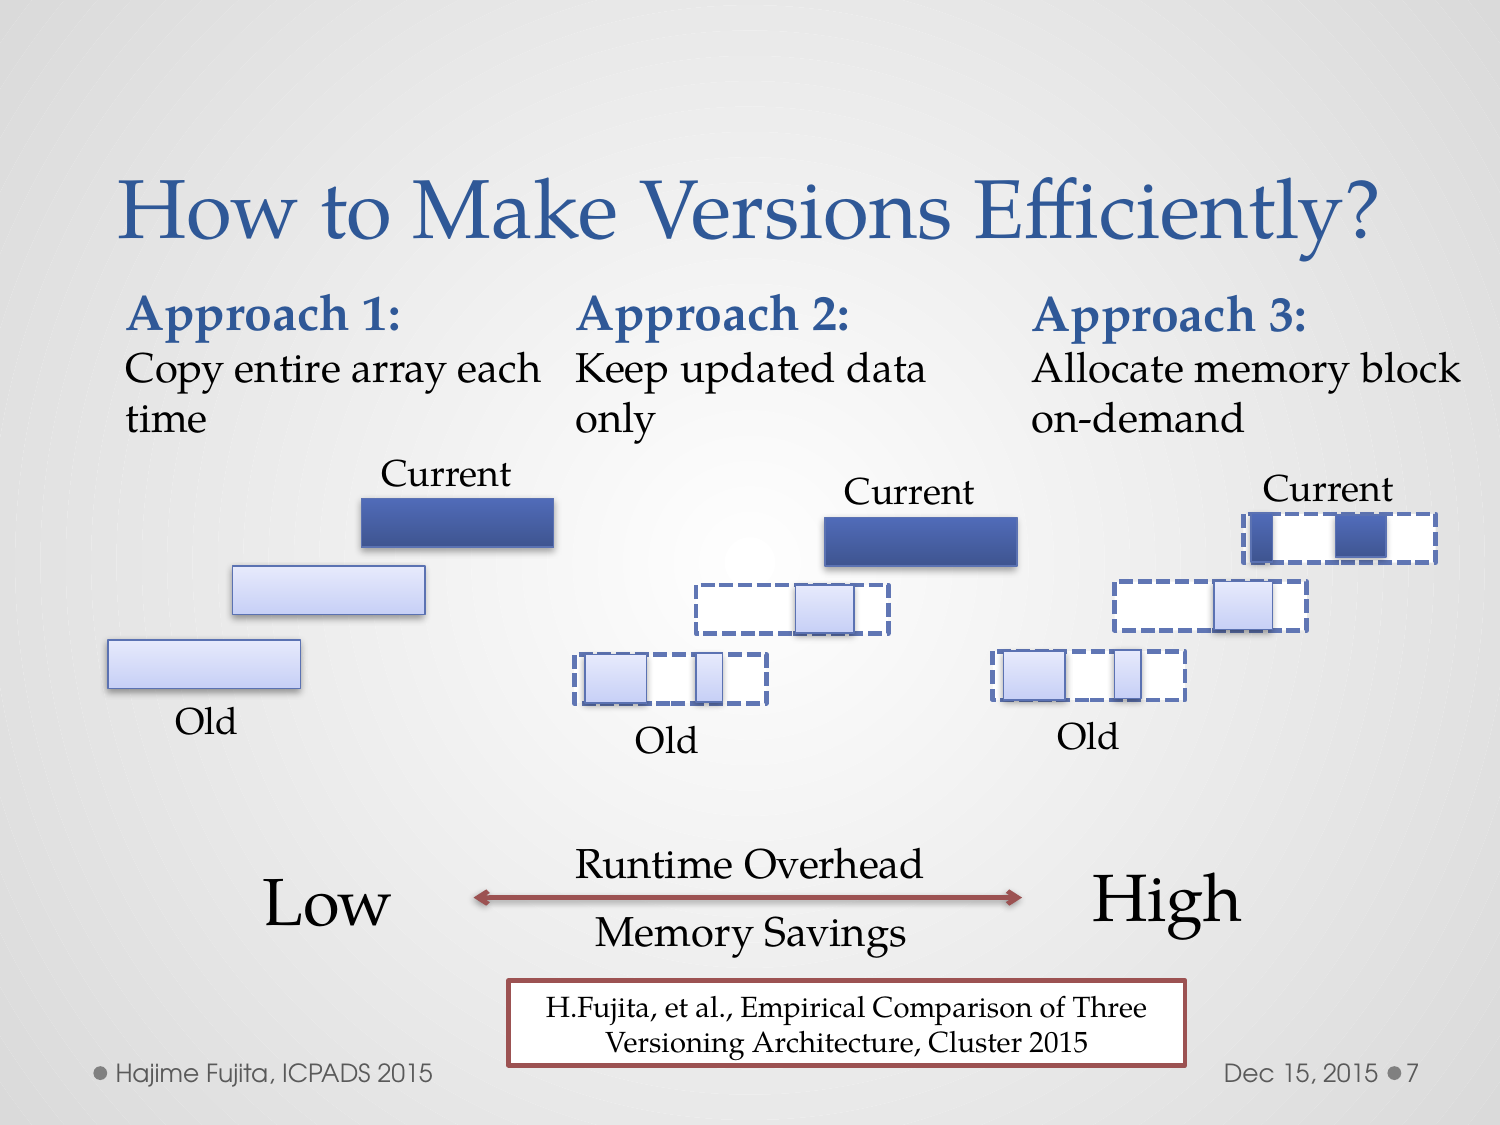

# How to Make Versions Efficiently?
Approach 1:
Copy entire array each time
Approach 2:
Keep updated data only
Approach 3:
Allocate memory block on-demand
Current
Current
Current

Old
Old
Old
Runtime Overhead
High
Low
Memory Savings
H.Fujita, et al., Empirical Comparison of Three Versioning Architecture, Cluster 2015
Hajime Fujita, ICPADS 2015
Dec 15, 2015
7